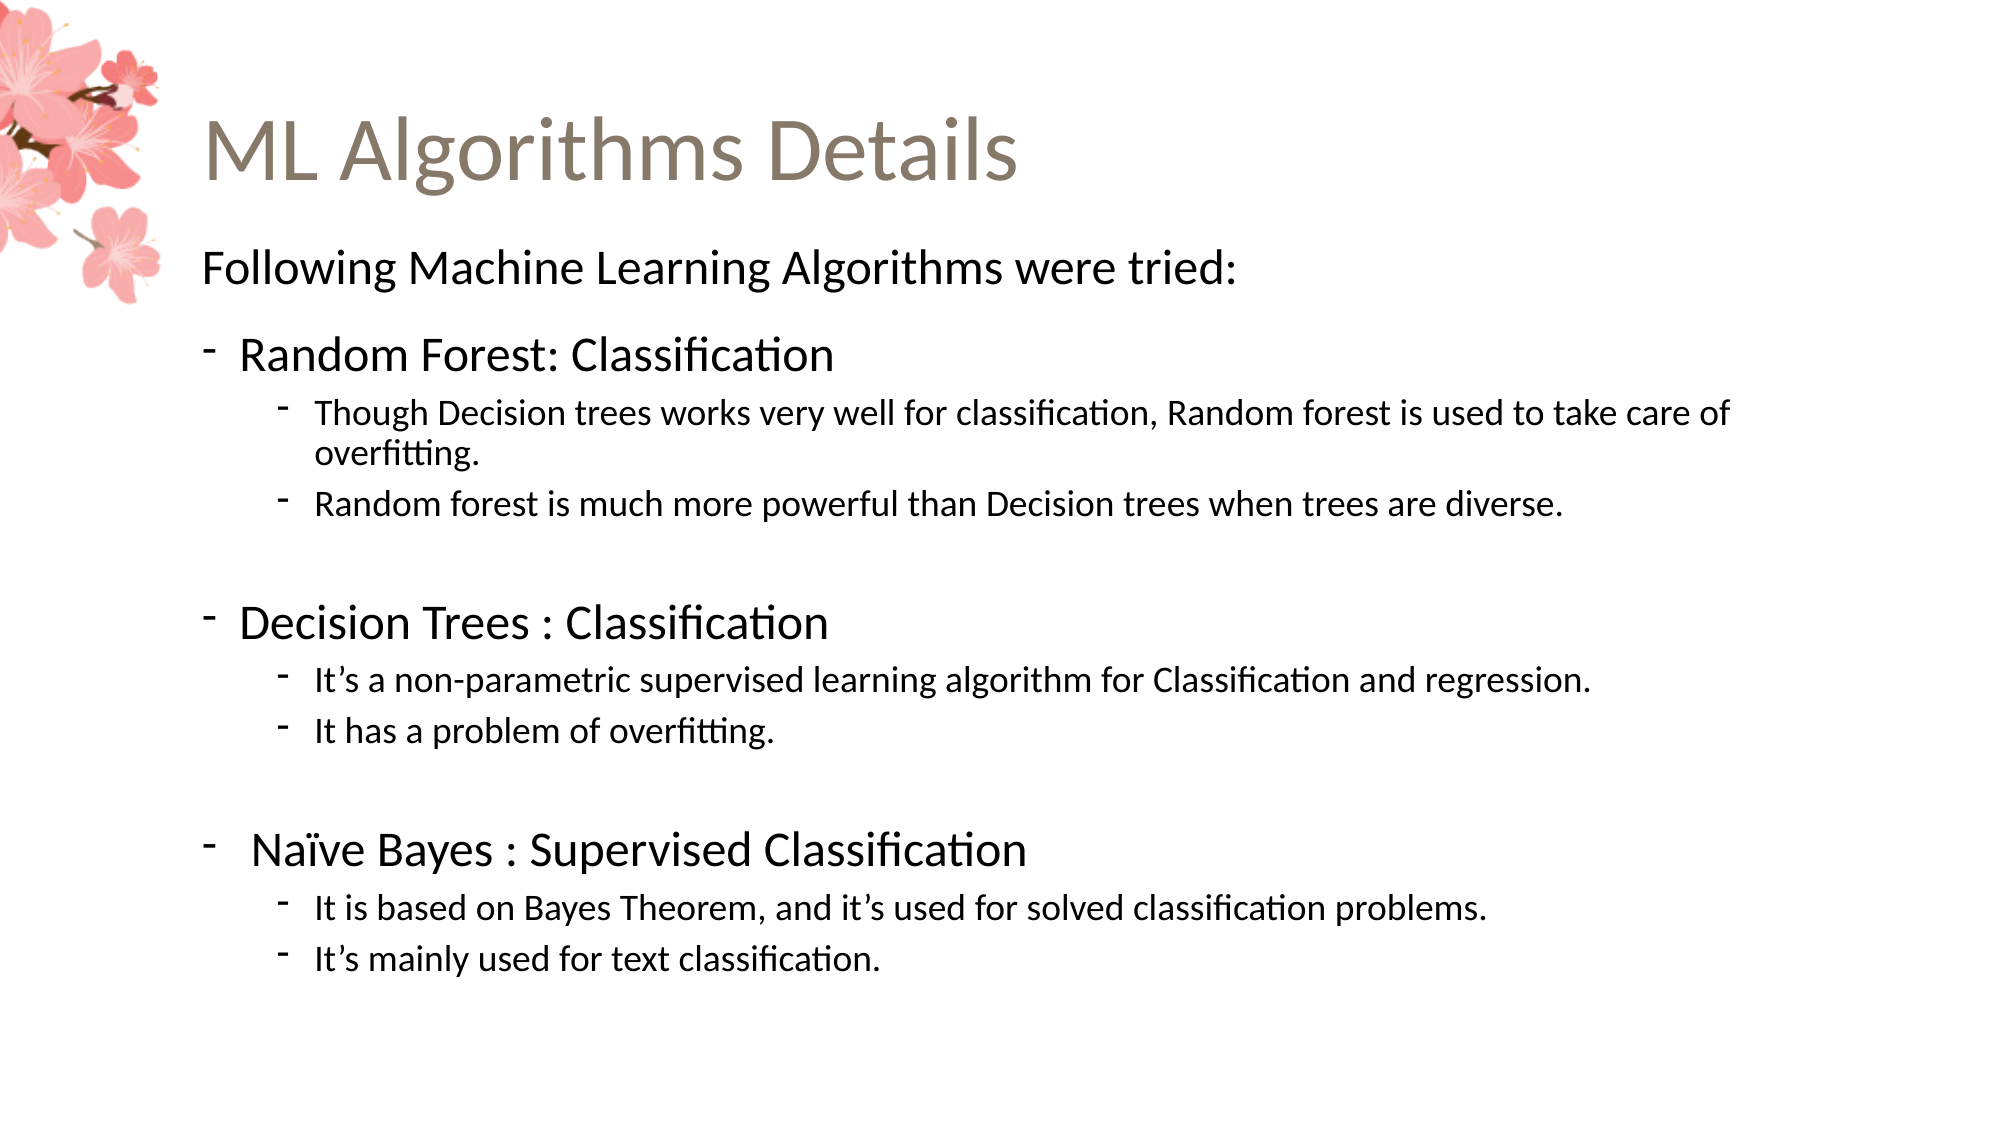

# ML Algorithms Details
Following Machine Learning Algorithms were tried:
Random Forest: Classification
Though Decision trees works very well for classification, Random forest is used to take care of overfitting.
Random forest is much more powerful than Decision trees when trees are diverse.

Decision Trees : Classification
It’s a non-parametric supervised learning algorithm for Classification and regression.
It has a problem of overfitting.

 Naïve Bayes : Supervised Classification
It is based on Bayes Theorem, and it’s used for solved classification problems.
It’s mainly used for text classification.